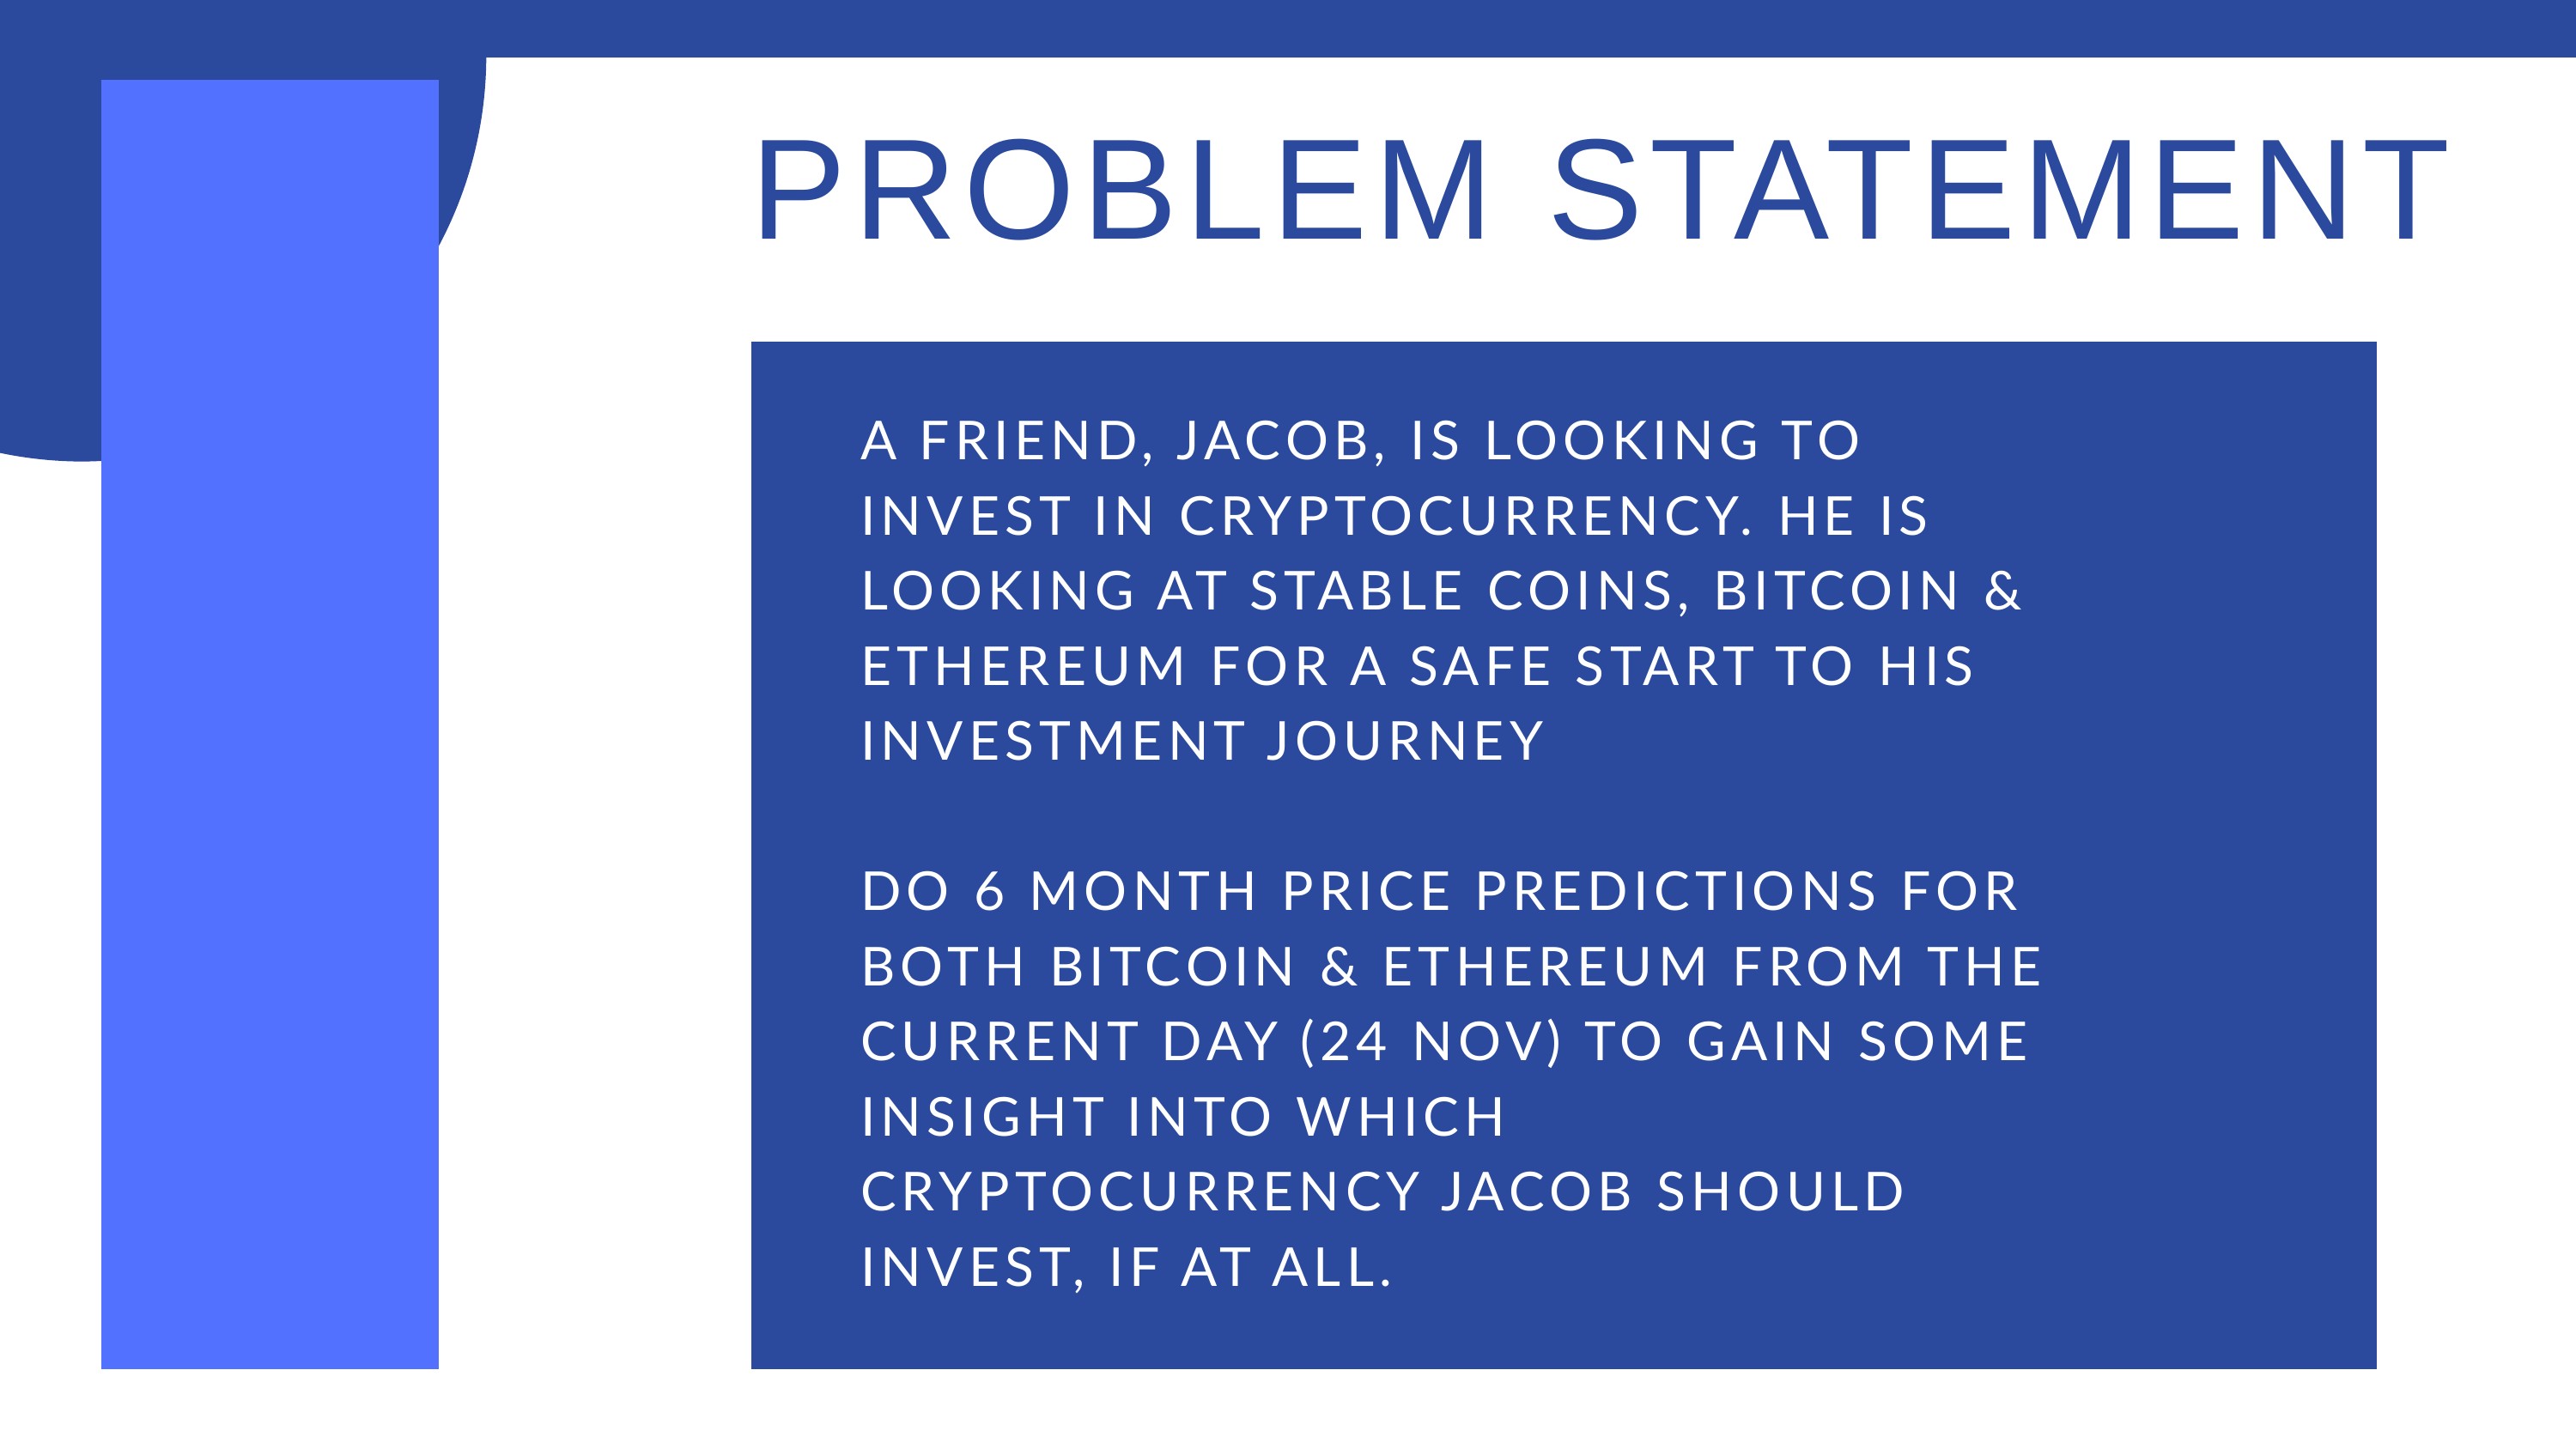

PROBLEM STATEMENT

A FRIEND, JACOB, IS LOOKING TO INVEST IN CRYPTOCURRENCY. HE IS LOOKING AT STABLE COINS, BITCOIN & ETHEREUM FOR A SAFE START TO HIS INVESTMENT JOURNEY

DO 6 MONTH PRICE PREDICTIONS FOR BOTH BITCOIN & ETHEREUM FROM THE CURRENT DAY (24 NOV) TO GAIN SOME INSIGHT INTO WHICH CRYPTOCURRENCY JACOB SHOULD INVEST, IF AT ALL.